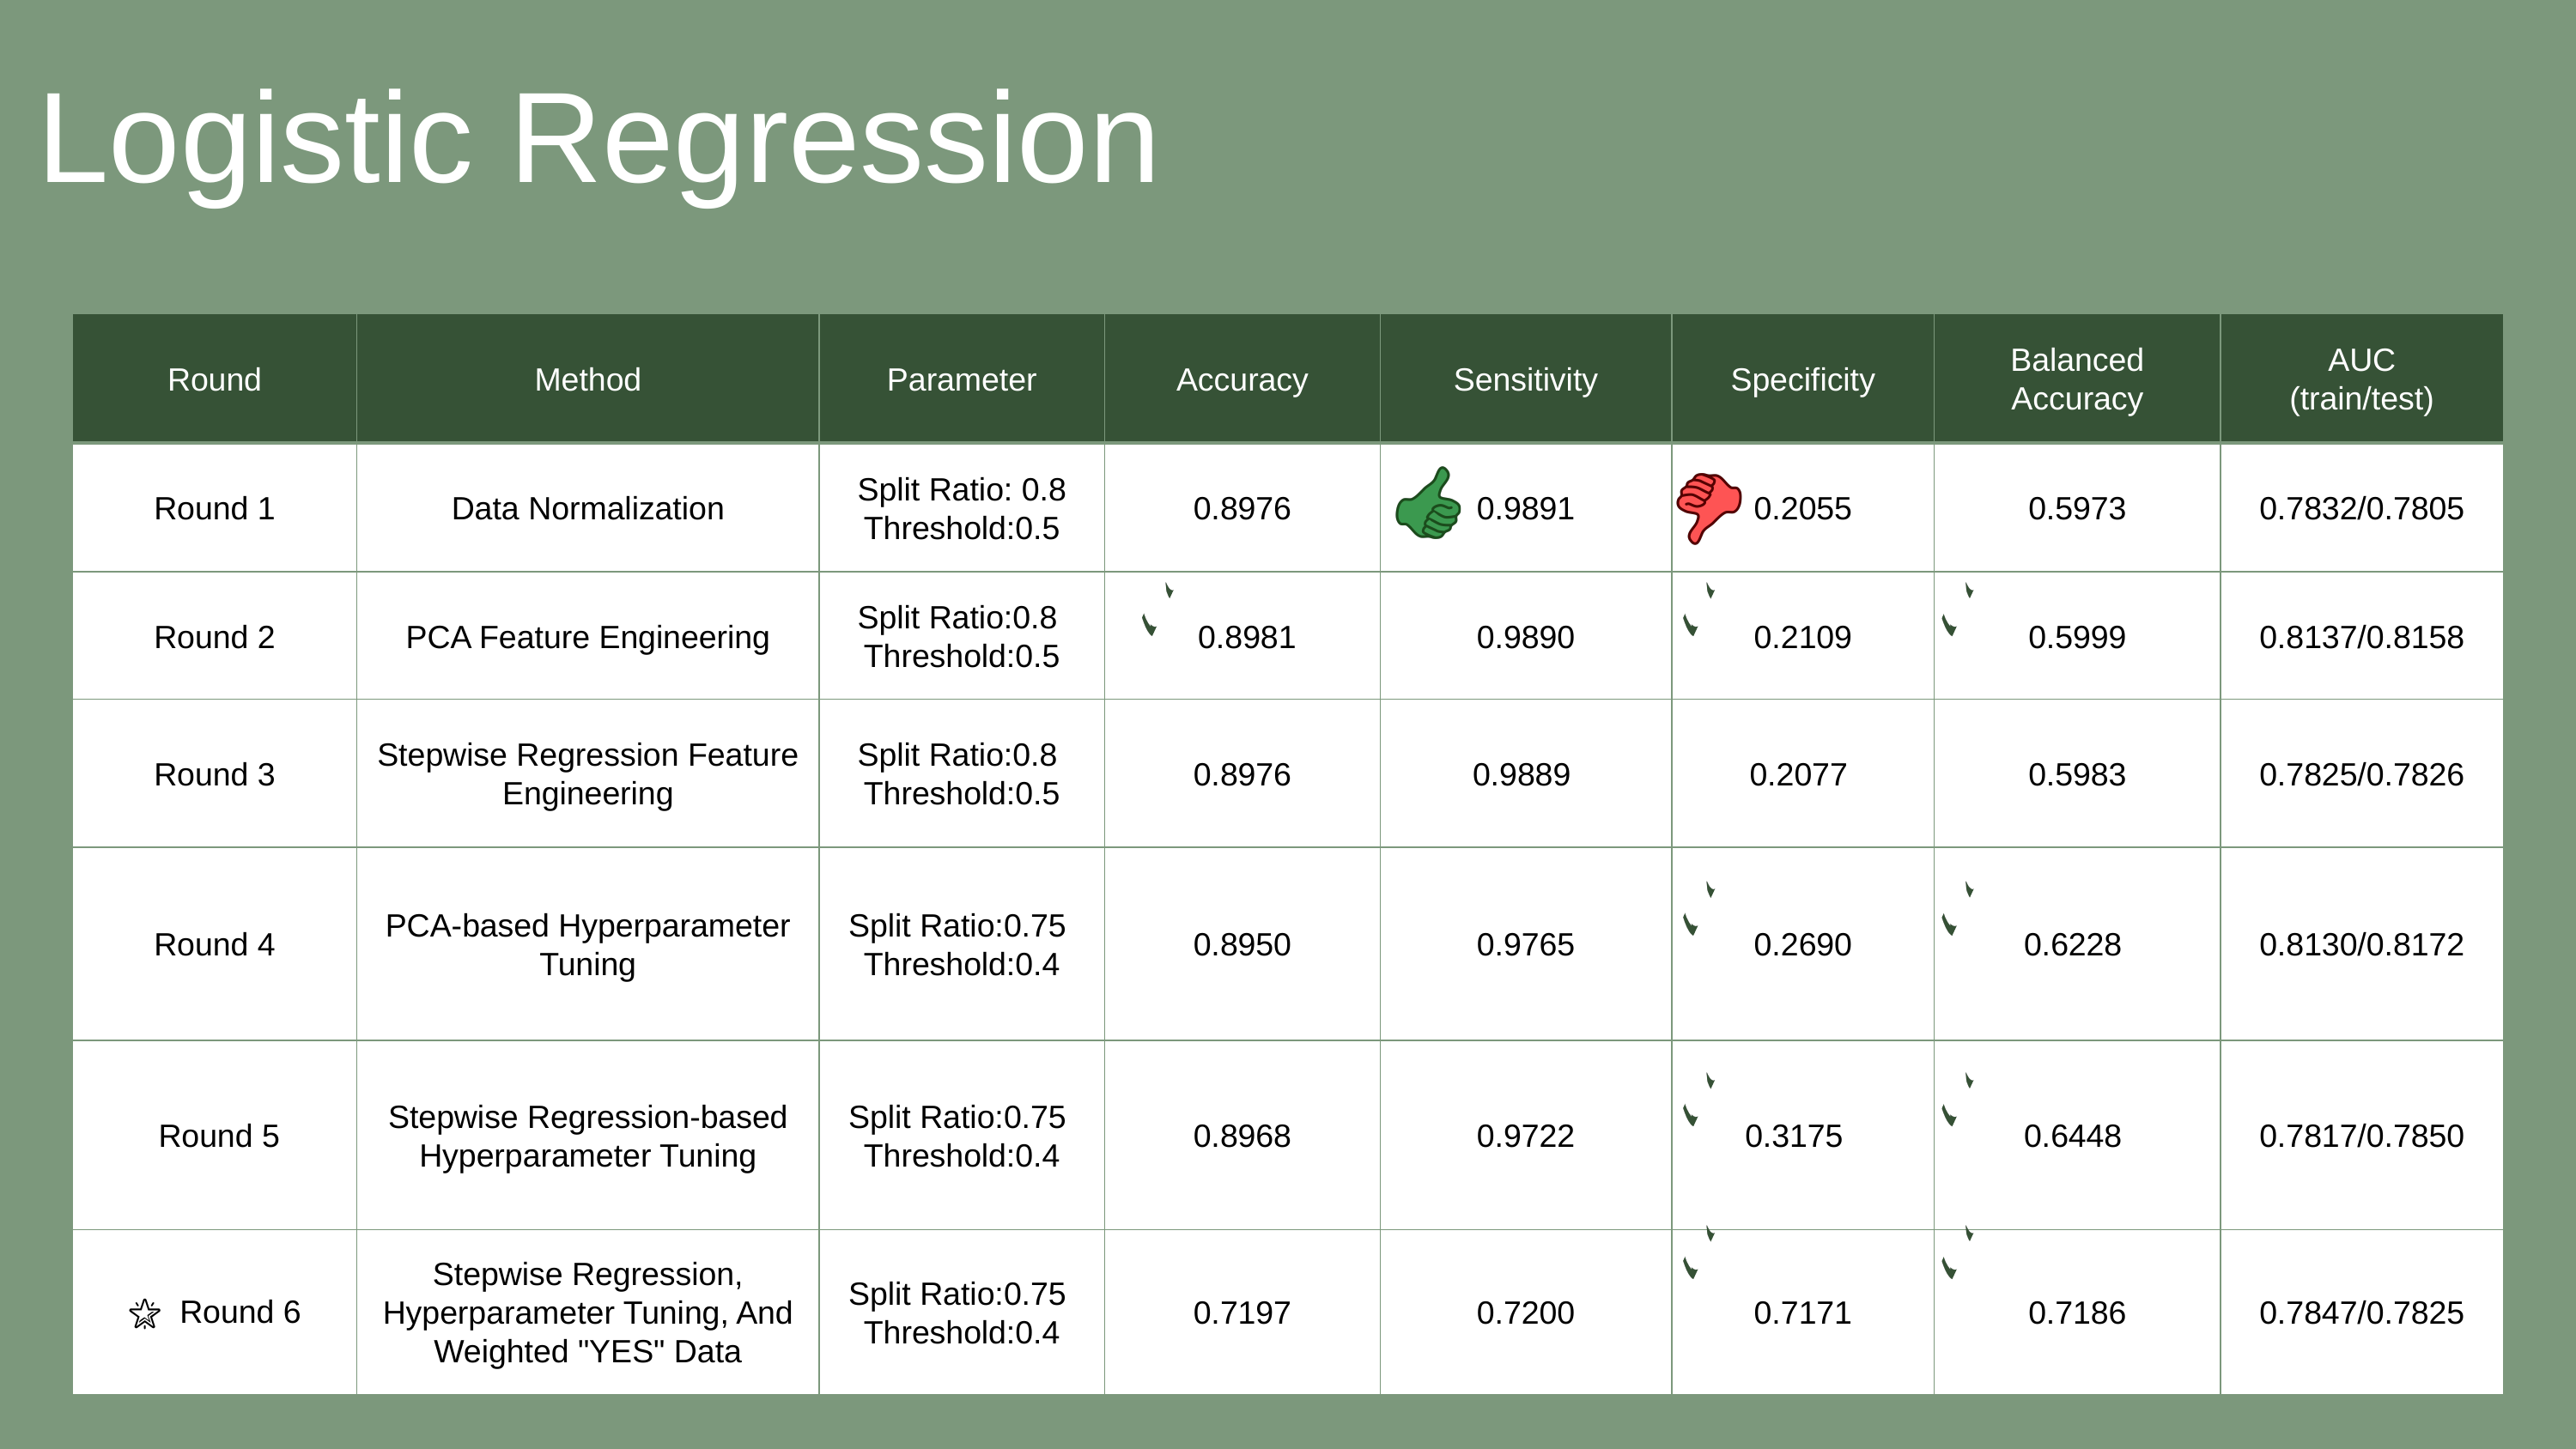

Logistic Regression
| Round | Method | Parameter | Accuracy | Sensitivity | Specificity | Balanced Accuracy | AUC (train/test) |
| --- | --- | --- | --- | --- | --- | --- | --- |
| Round 1 | Data Normalization | Split Ratio: 0.8 Threshold:0.5 | 0.8976 | 0.9891 | 0.2055 | 0.5973 | 0.7832/0.7805 |
| Round 2 | PCA Feature Engineering | Split Ratio:0.8  Threshold:0.5 | 0.8981 | 0.9890 | 0.2109 | 0.5999 | 0.8137/0.8158 |
| Round 3 | Stepwise Regression Feature Engineering | Split Ratio:0.8  Threshold:0.5 | 0.8976 | 0.9889 | 0.2077 | 0.5983 | 0.7825/0.7826 |
| Round 4 | PCA-based Hyperparameter Tuning | Split Ratio:0.75  Threshold:0.4 | 0.8950 | 0.9765 | 0.2690 | 0.6228 | 0.8130/0.8172 |
| Round 5 | Stepwise Regression-based Hyperparameter Tuning | Split Ratio:0.75  Threshold:0.4 | 0.8968 | 0.9722 | 0.3175 | 0.6448 | 0.7817/0.7850 |
| 🌟  Round 6 | Stepwise Regression, Hyperparameter Tuning, And Weighted "YES" Data | Split Ratio:0.75  Threshold:0.4 | 0.7197 | 0.7200 | 0.7171 | 0.7186 | 0.7847/0.7825 |